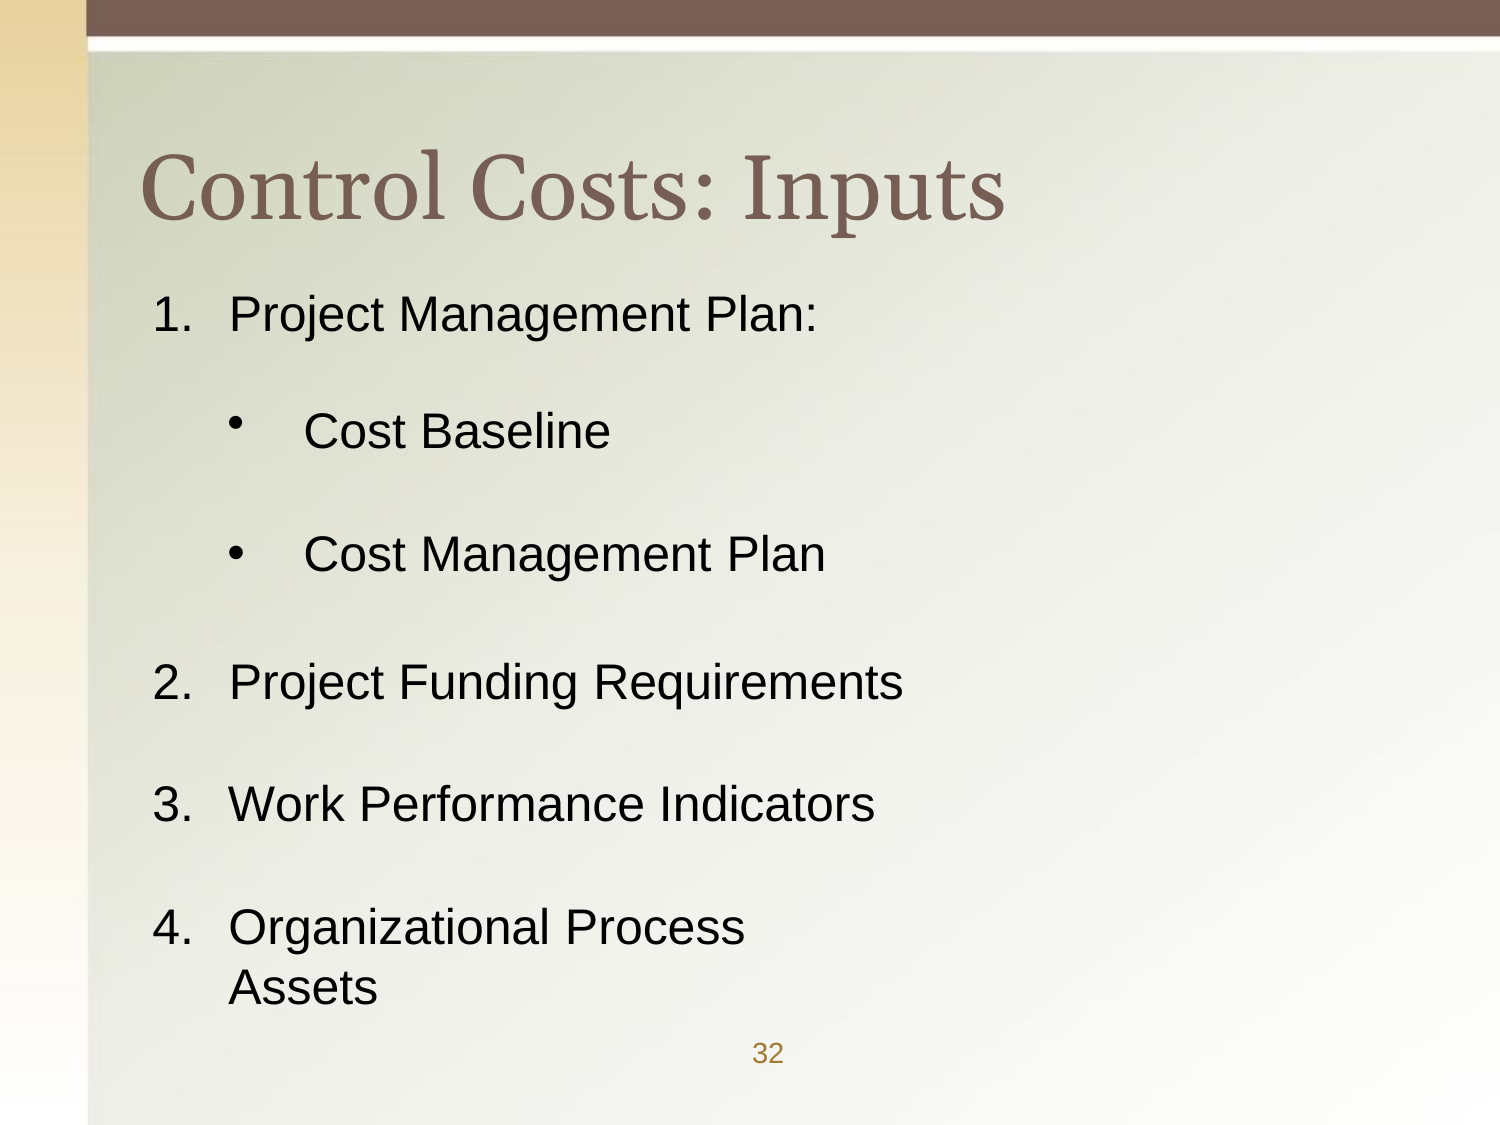

# Control Costs: Inputs
Project Management Plan:

Cost Baseline

Cost Management Plan

Project Funding Requirements

Work Performance Indicators

Organizational Process Assets
32